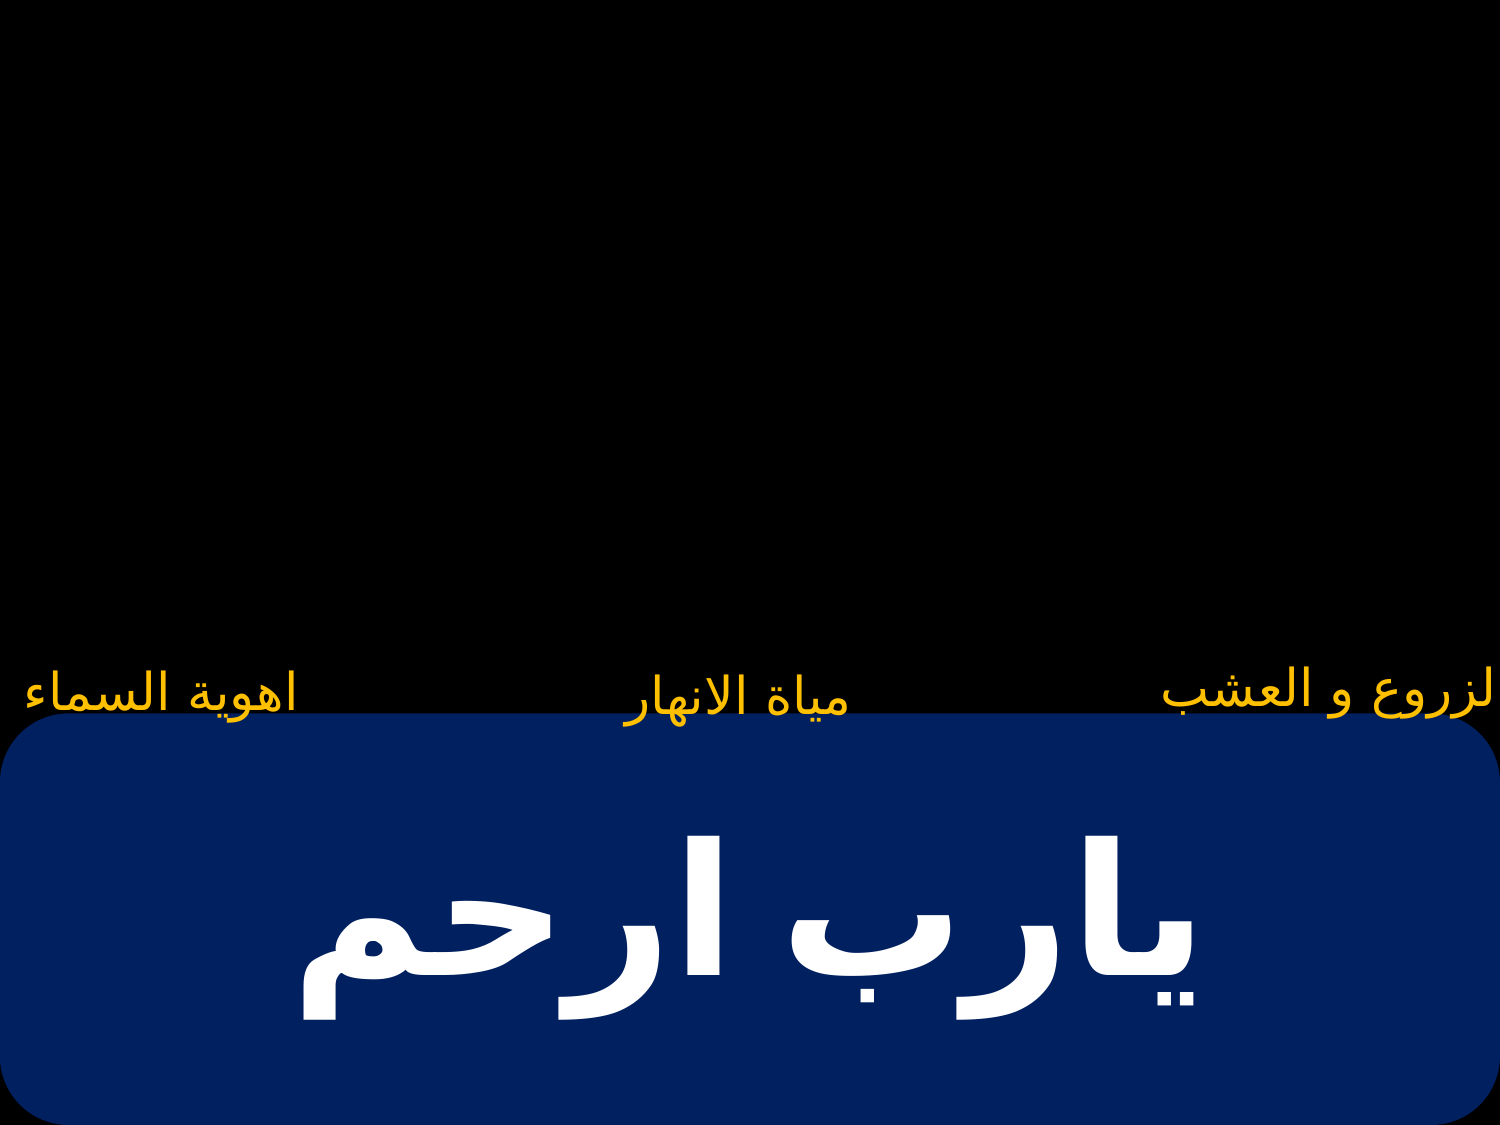

الزروع و العشب
اهوية السماء
مياة الانهار
# يارب ارحم